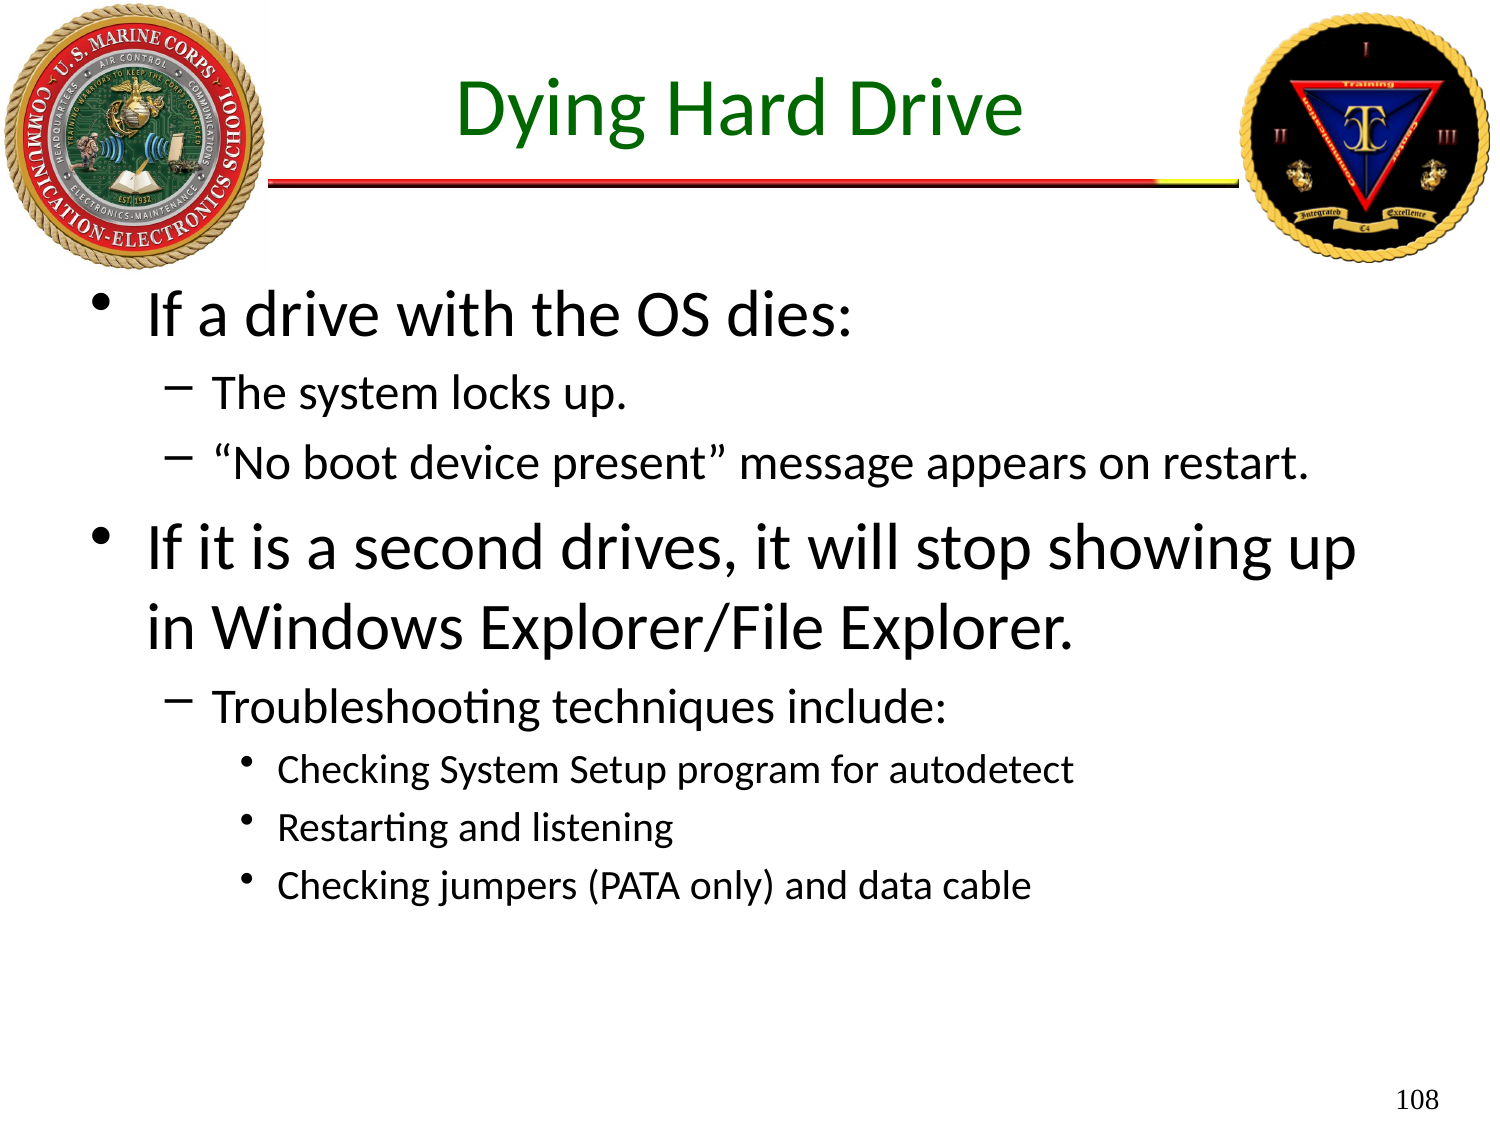

# Dying Hard Drive
If a drive with the OS dies:
The system locks up.
“No boot device present” message appears on restart.
If it is a second drives, it will stop showing up in Windows Explorer/File Explorer.
Troubleshooting techniques include:
Checking System Setup program for autodetect
Restarting and listening
Checking jumpers (PATA only) and data cable